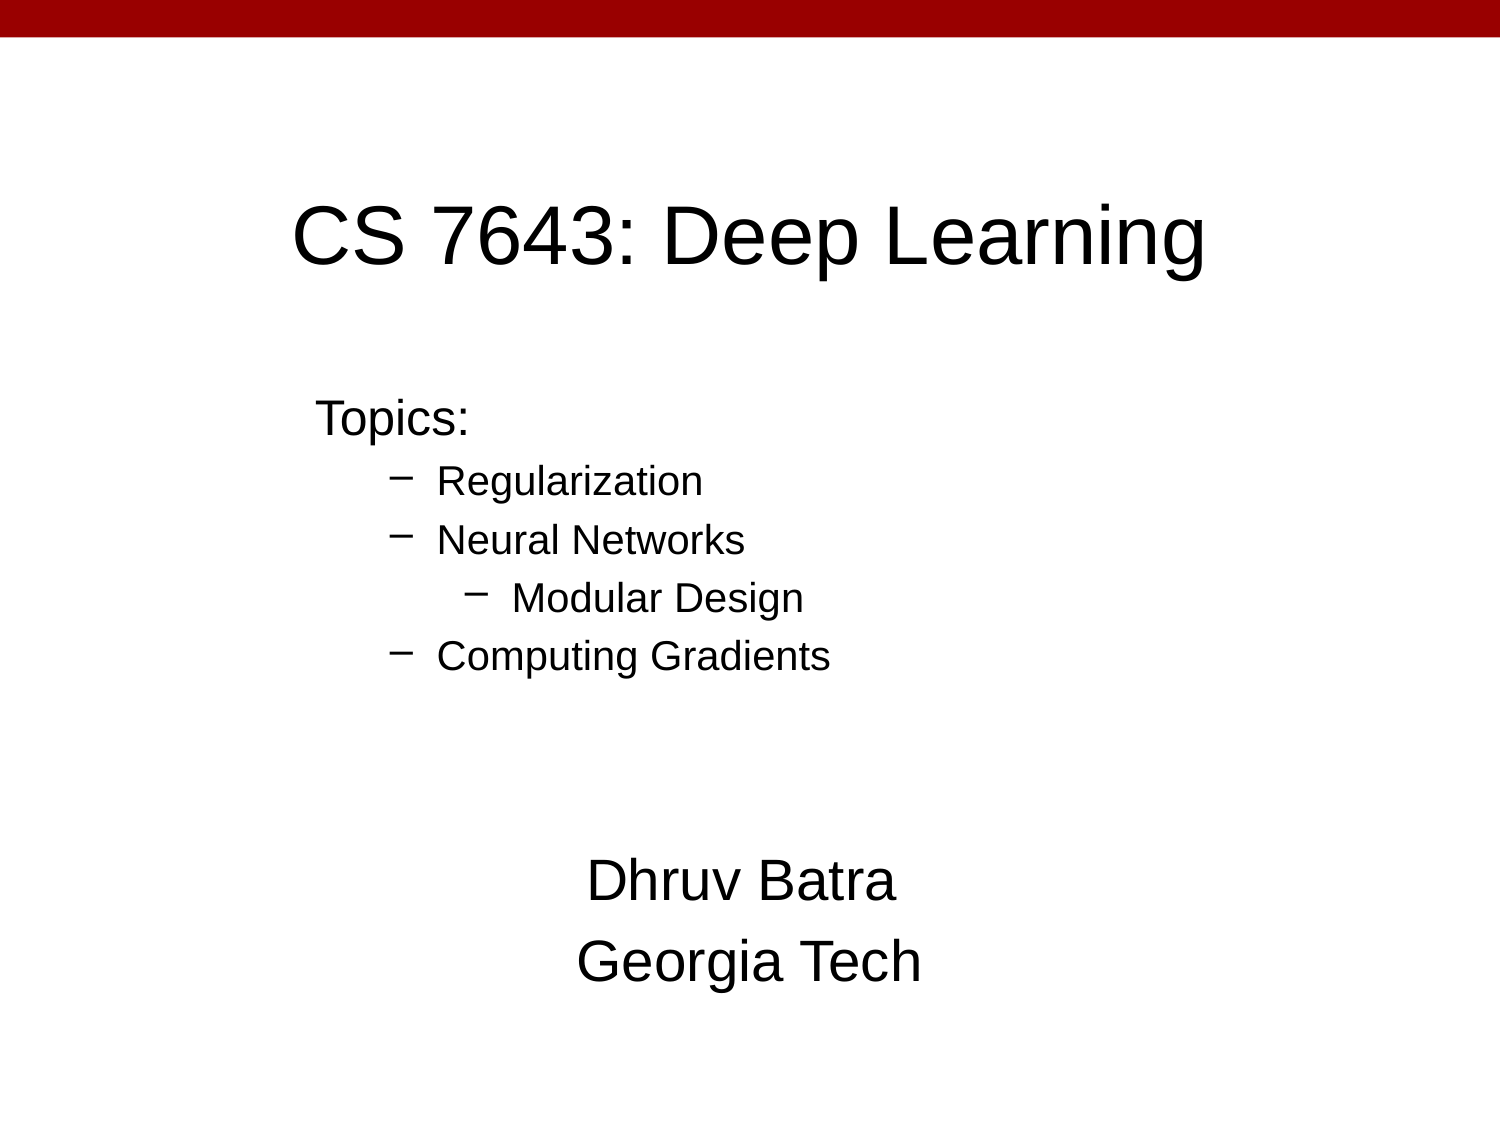

# CS 7643: Deep Learning
Topics:
Regularization
Neural Networks
Modular Design
Computing Gradients

Dhruv Batra
Georgia Tech